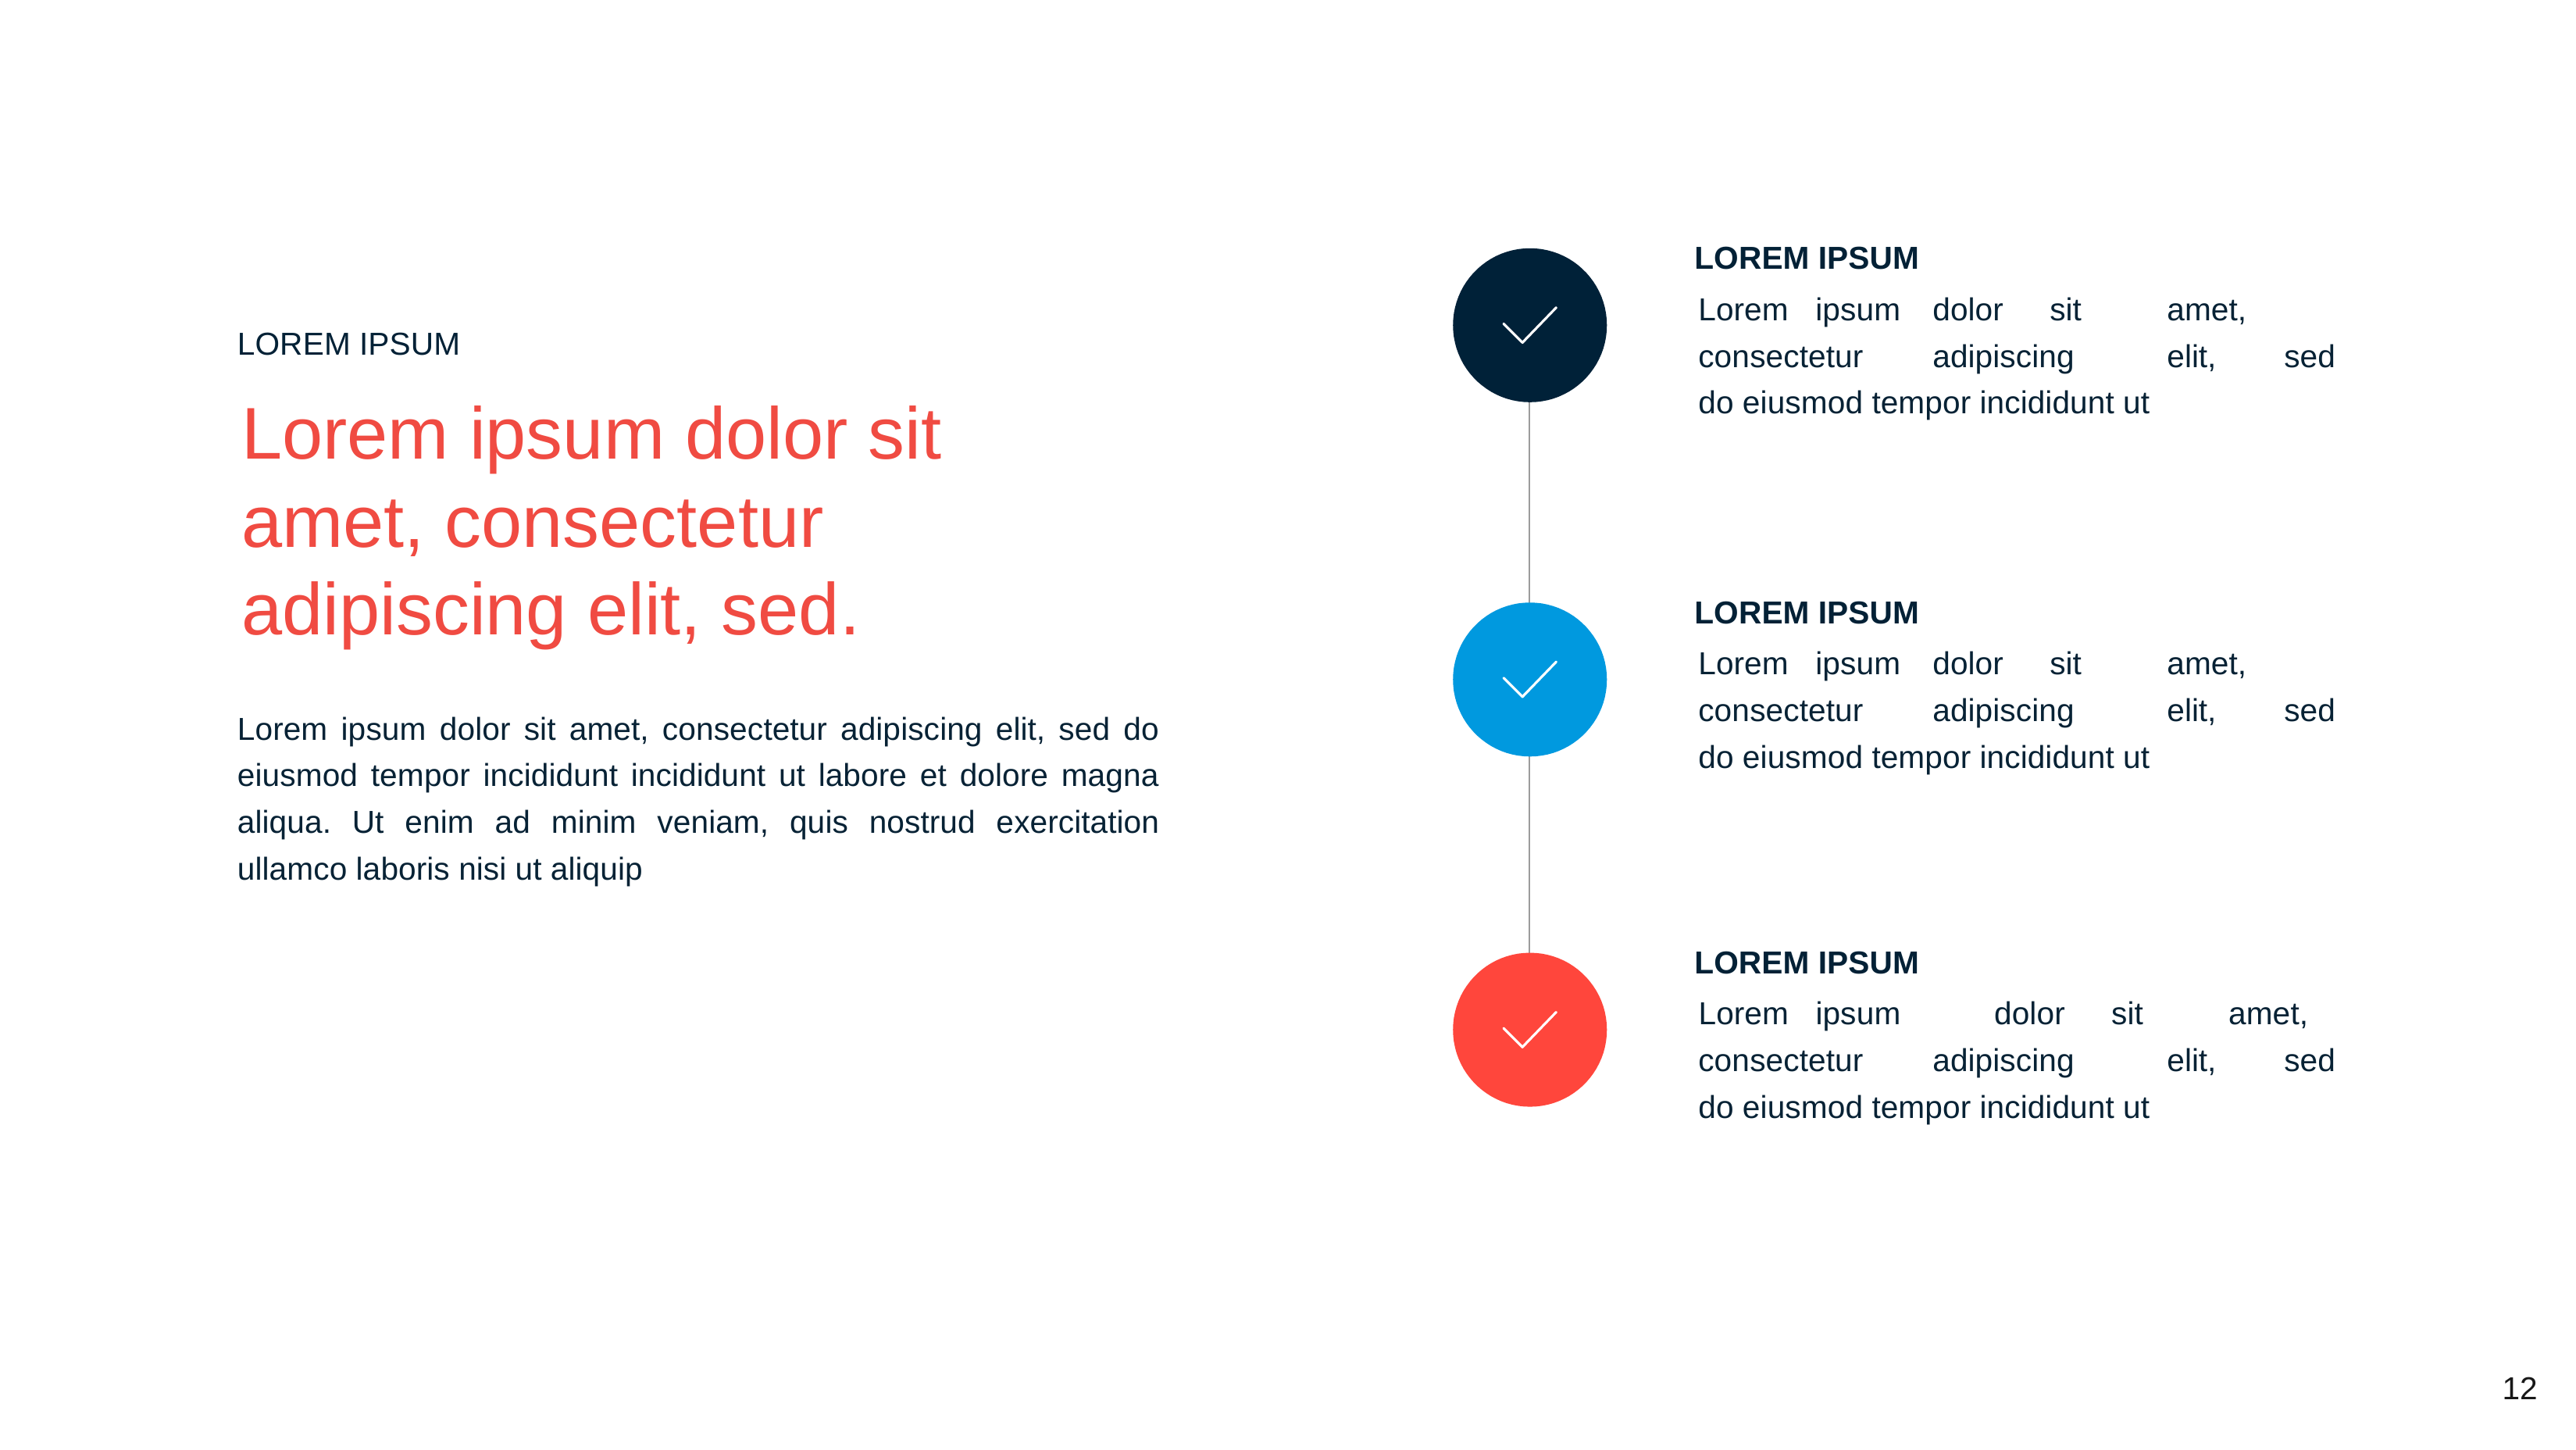

ICON CONTENT SLIDE
LOREM IPSUM
Lorem	ipsum	dolor	sit	amet,

LOREM IPSUM
Lorem ipsum dolor sit amet, consectetur adipiscing elit, sed.
consectetur	adipiscing	elit,	sed do eiusmod tempor incididunt ut
LOREM IPSUM
Lorem	ipsum	dolor	sit	amet,
consectetur	adipiscing	elit,	sed do eiusmod tempor incididunt ut
Lorem ipsum dolor sit amet, consectetur adipiscing elit, sed do eiusmod tempor incididunt incididunt ut labore et dolore magna aliqua. Ut enim ad minim veniam, quis nostrud exercitation ullamco laboris nisi ut aliquip
LOREM IPSUM
Lorem	ipsum
dolor	sit	amet,
consectetur	adipiscing	elit,	sed do eiusmod tempor incididunt ut
12